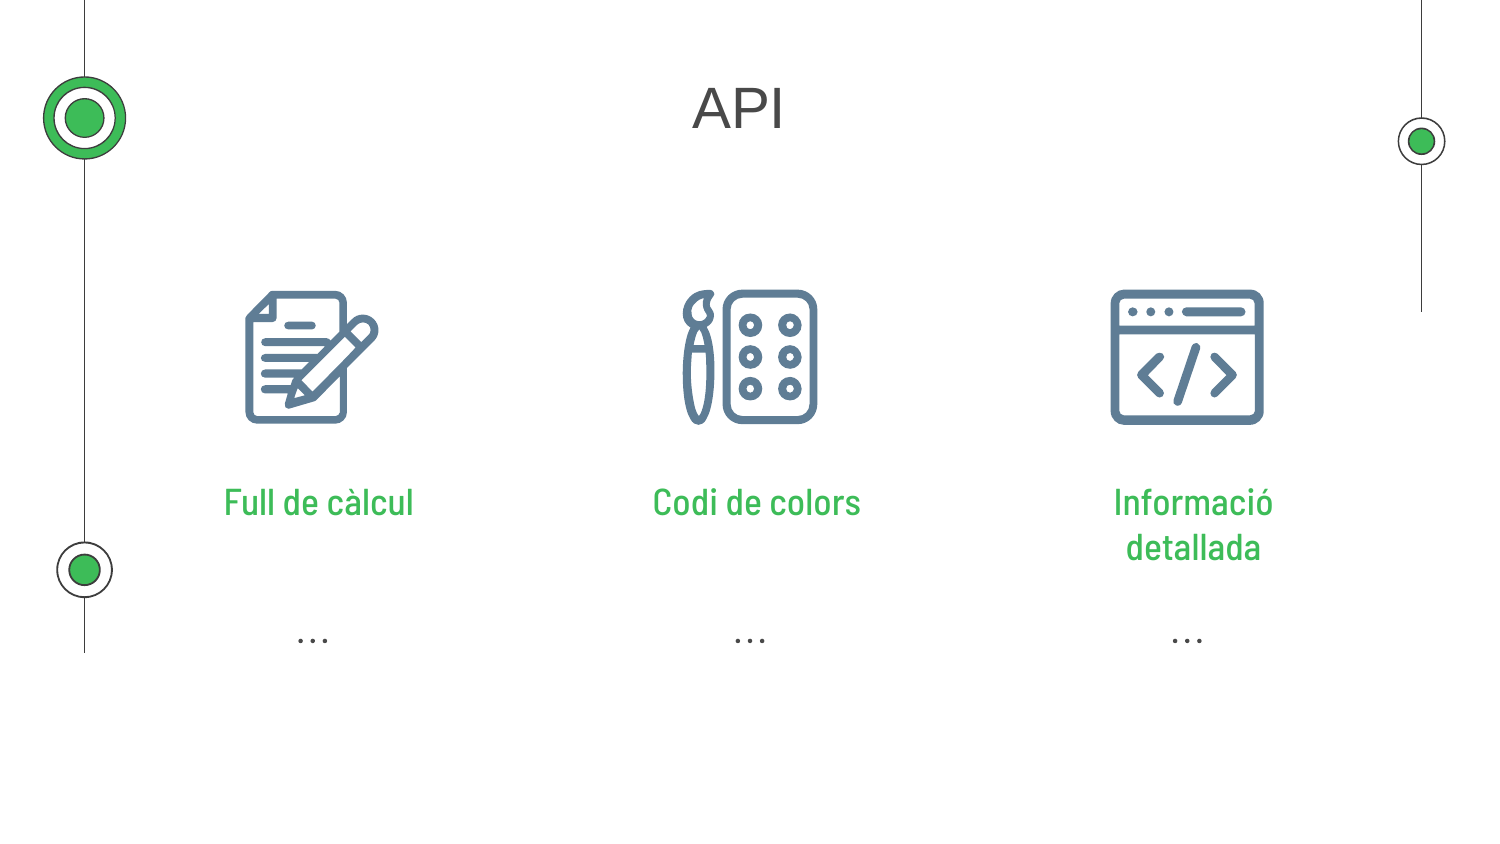

# API

Full de càlcul
Codi de colors
Informació detallada